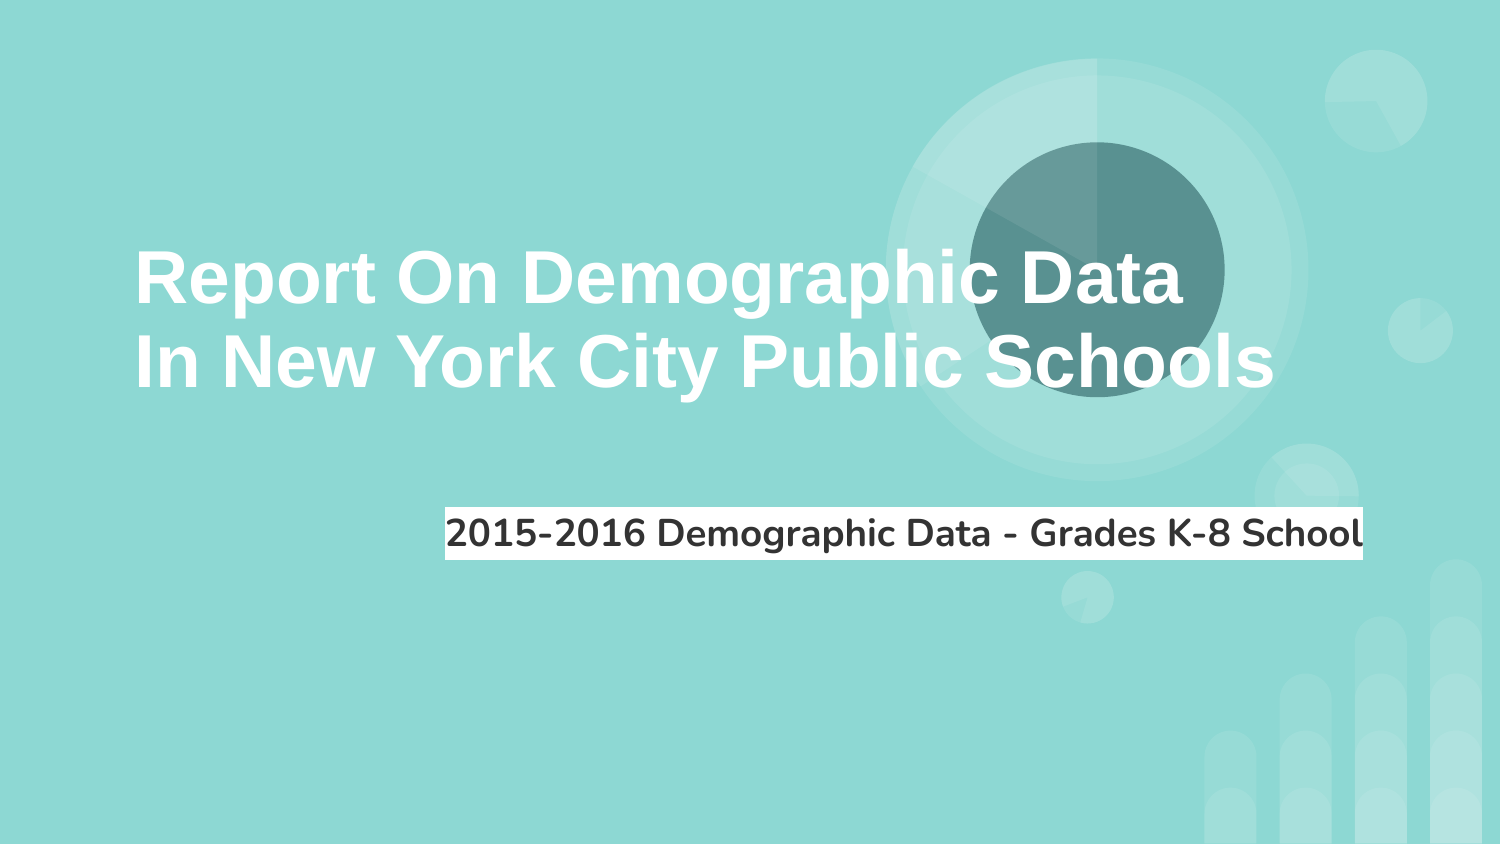

# Report On Demographic Data
In New York City Public Schools
2015-2016 Demographic Data - Grades K-8 School